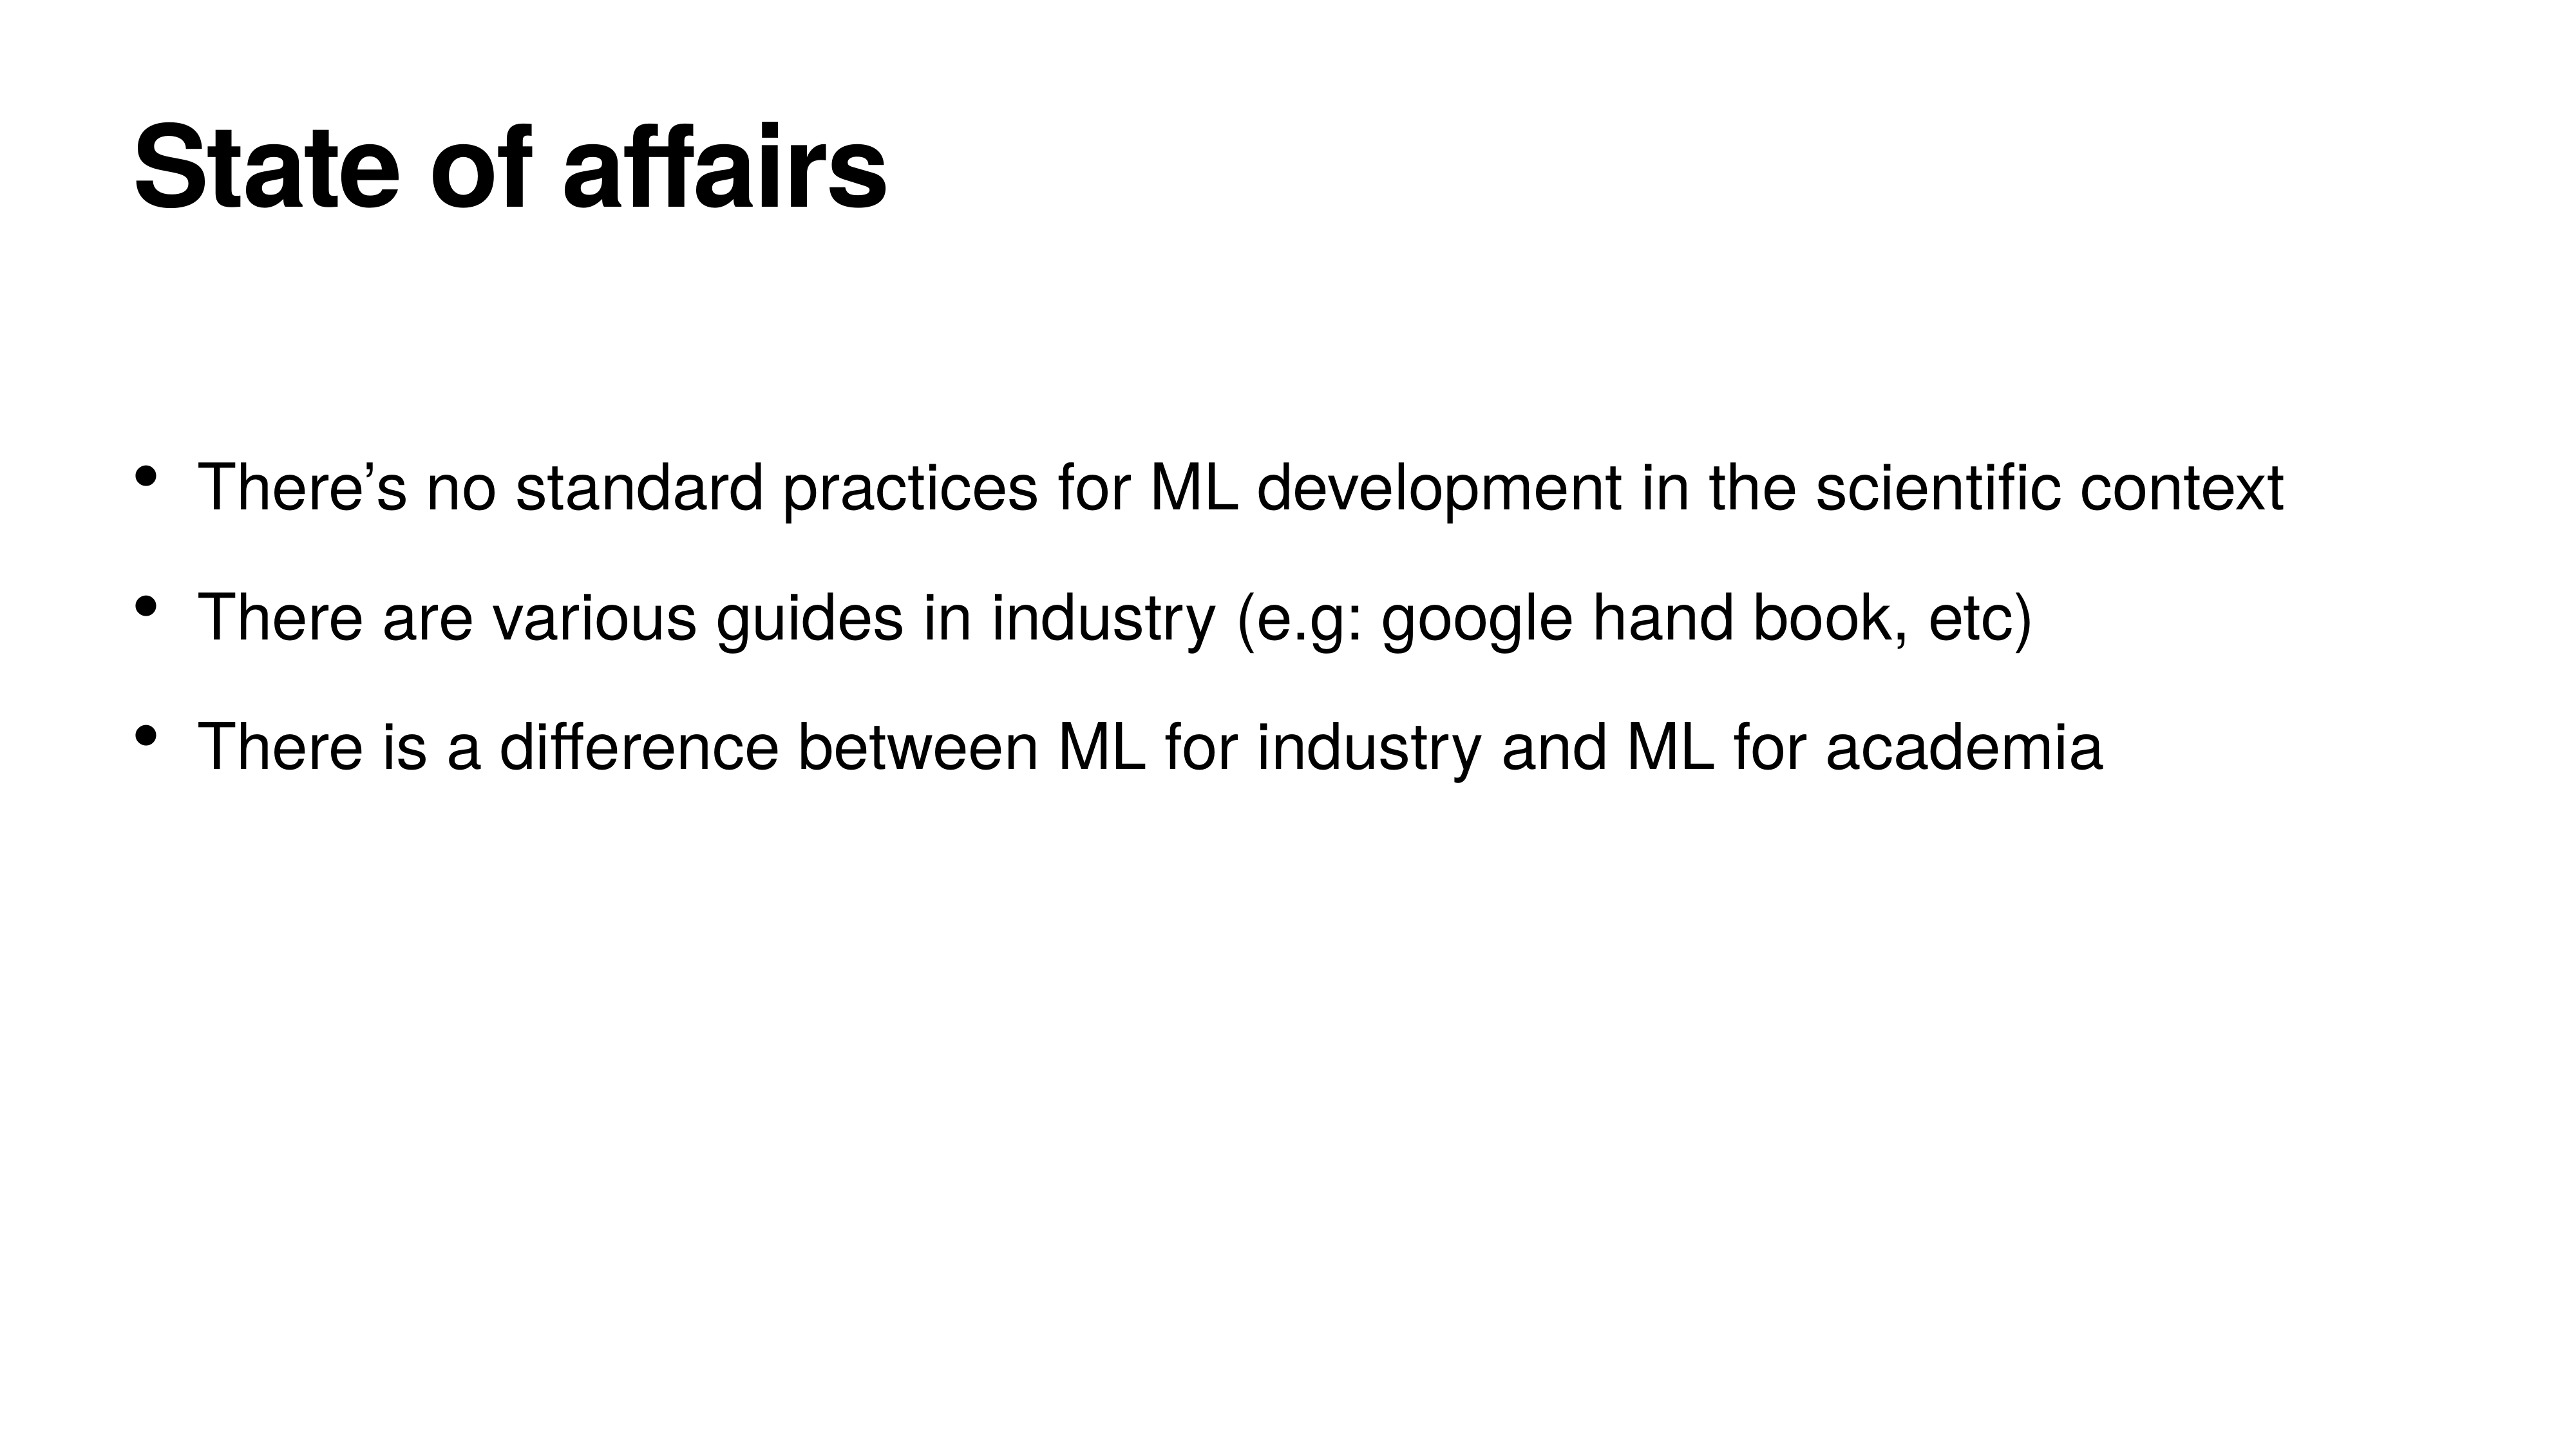

# State of affairs

There’s no standard practices for ML development in the scientific context
There are various guides in industry (e.g: google hand book, etc)
There is a difference between ML for industry and ML for academia